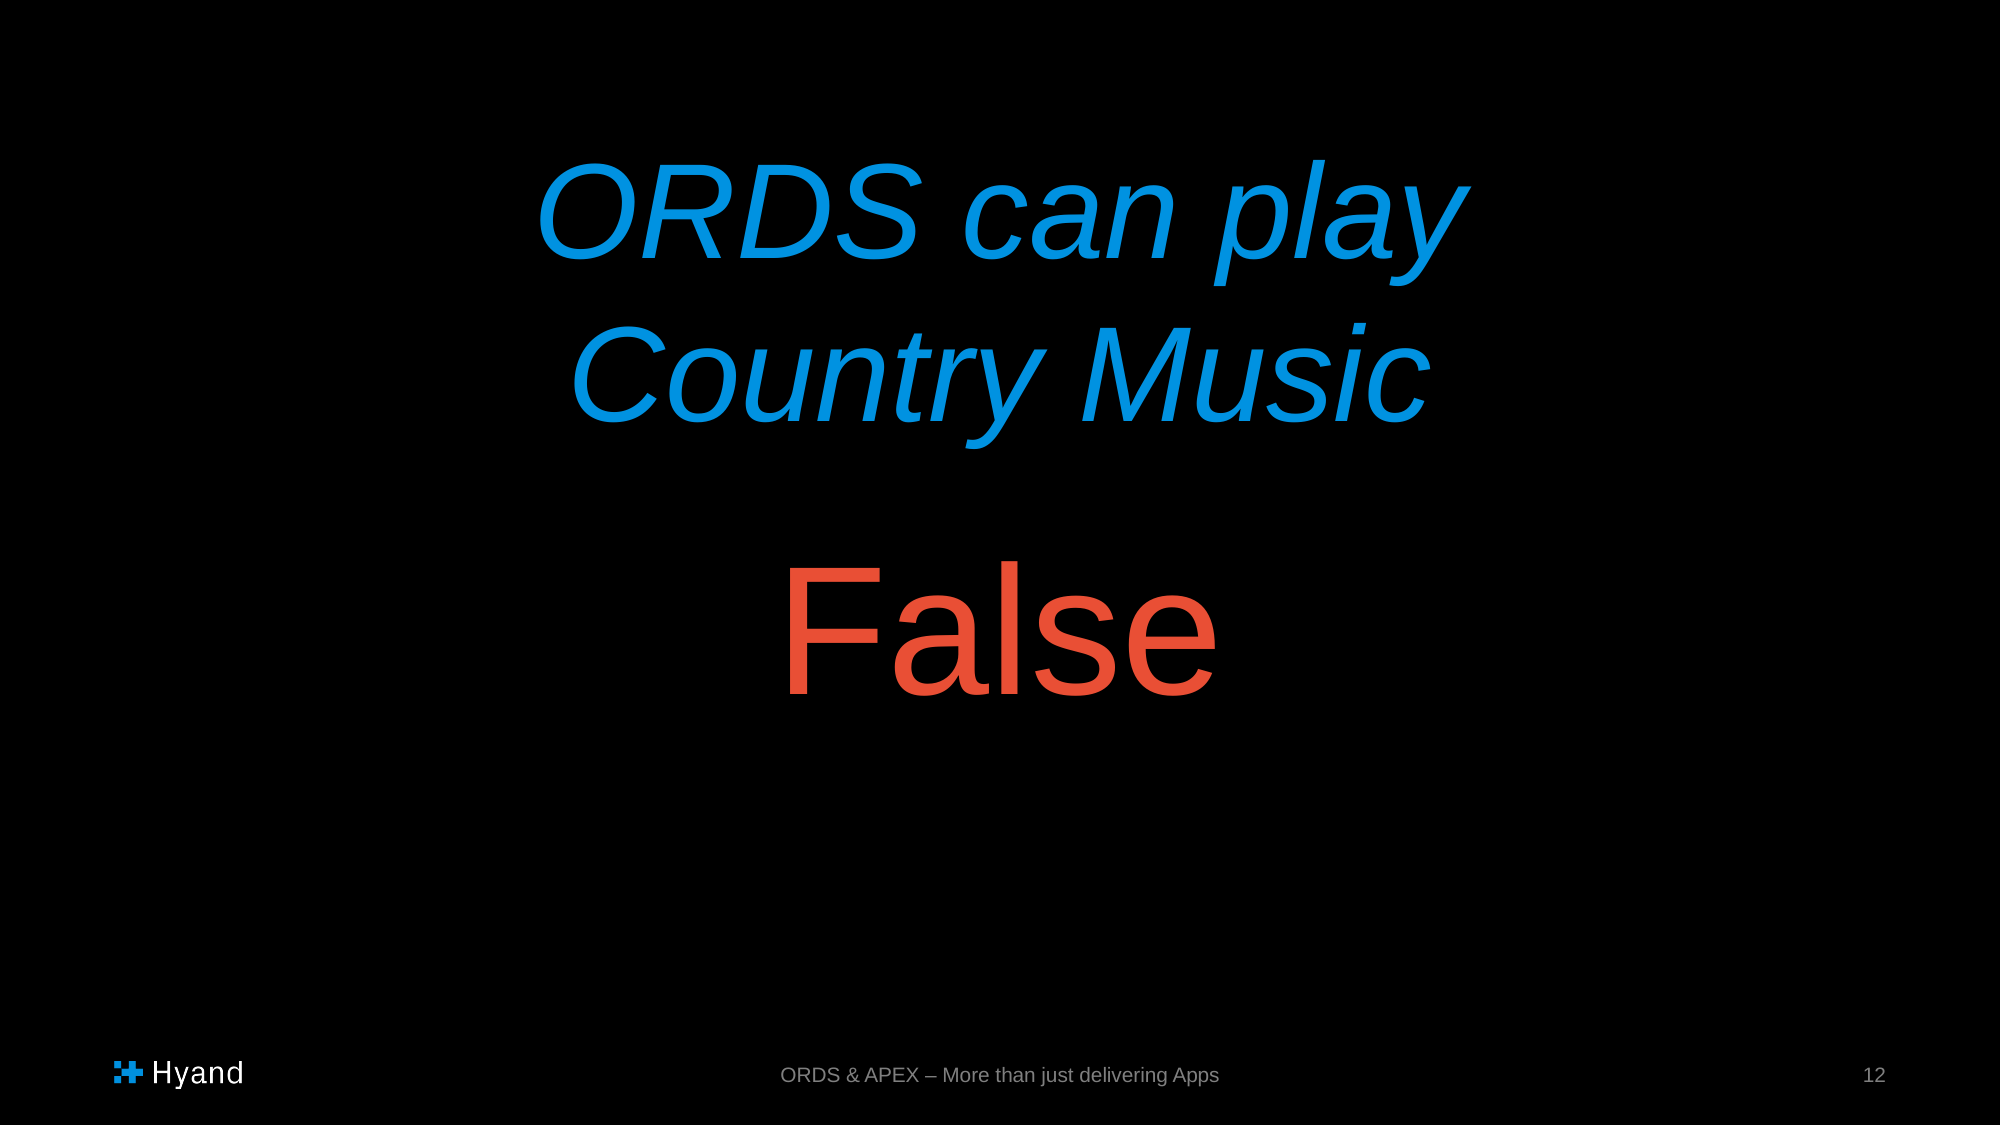

ORDS can play
Country Music
False
ORDS & APEX – More than just delivering Apps
12